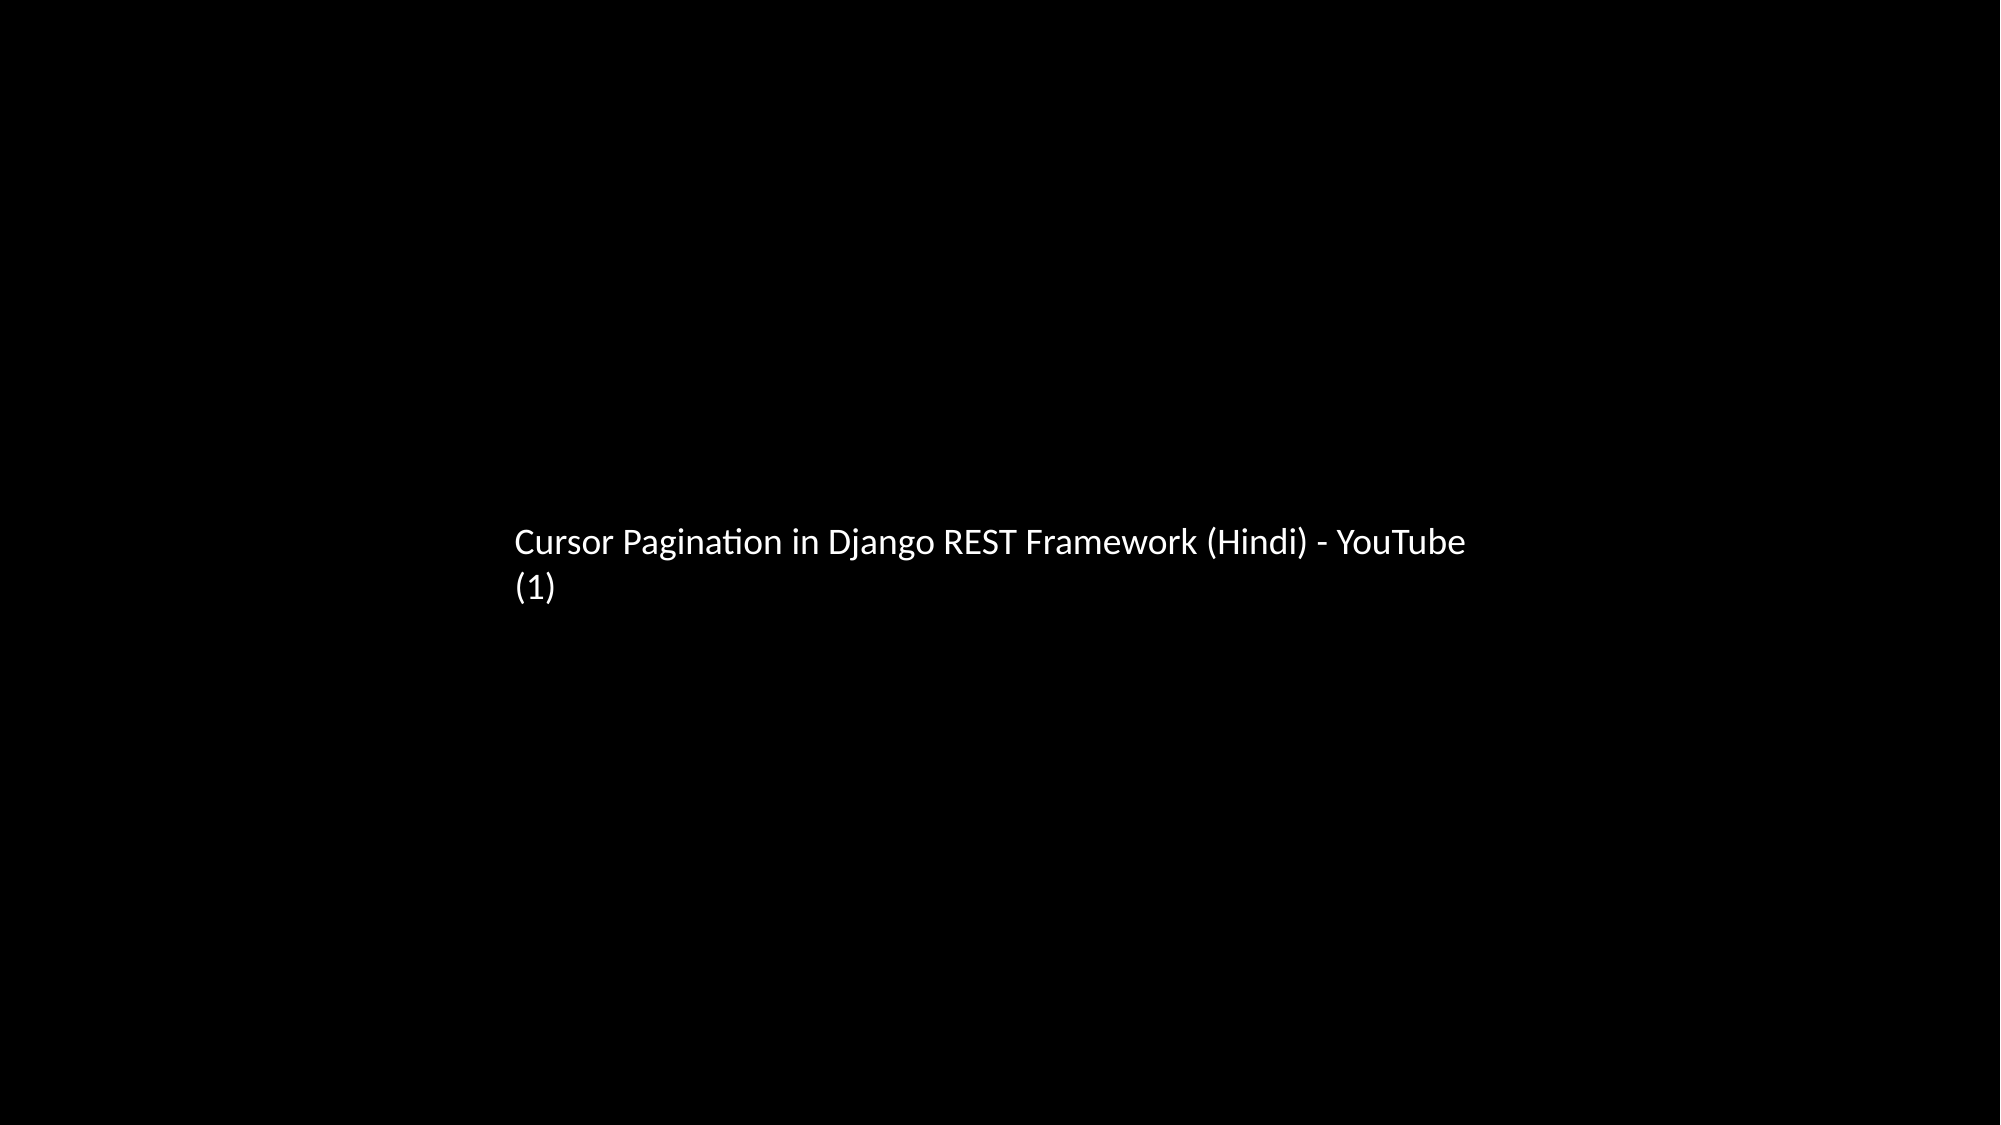

Cursor Pagination in Django REST Framework (Hindi) - YouTube (1)